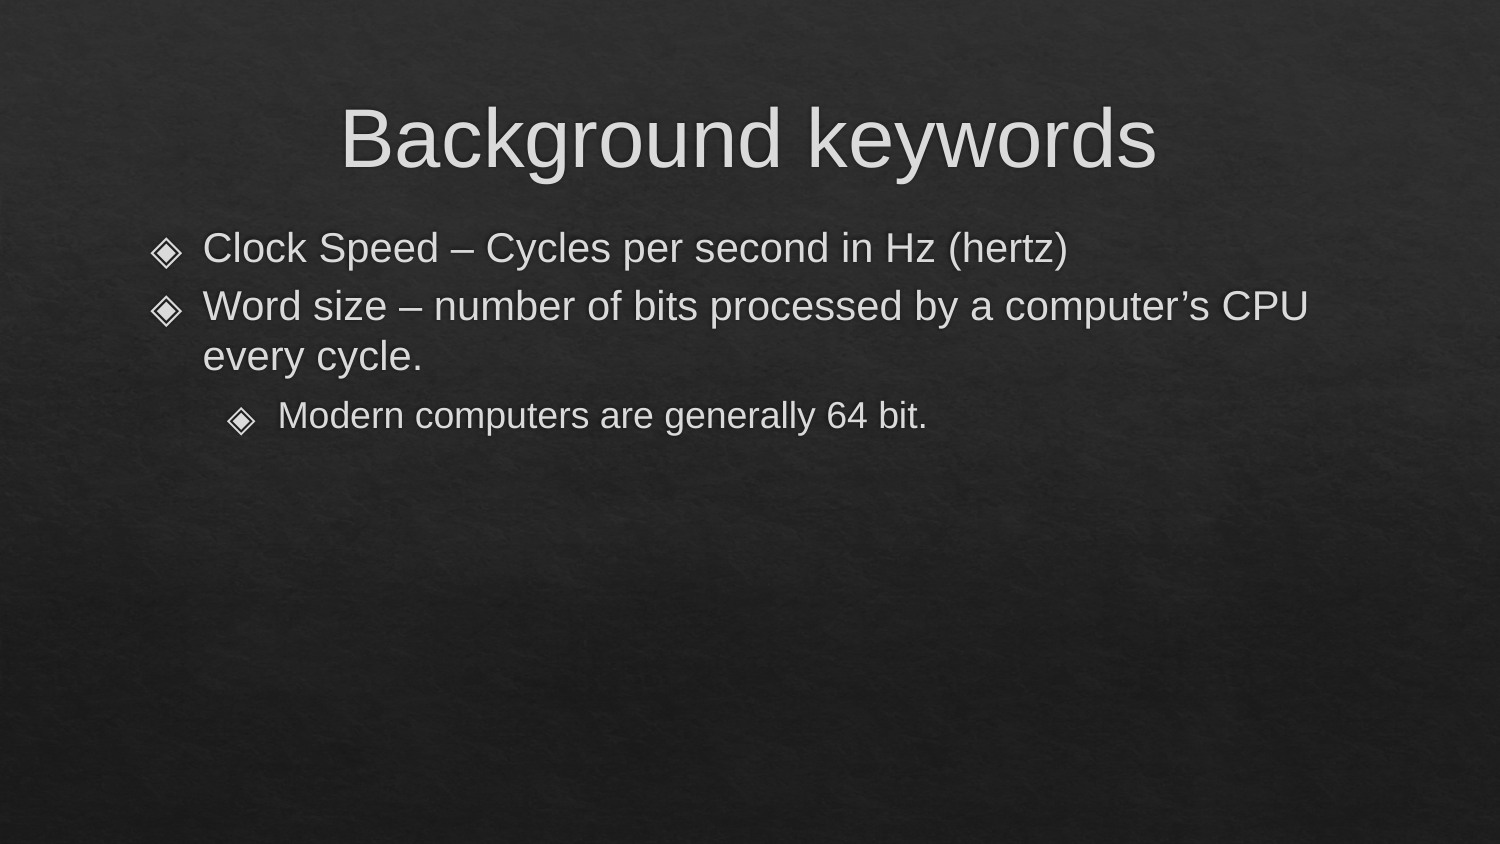

# Background keywords
Clock Speed – Cycles per second in Hz (hertz)
Word size – number of bits processed by a computer’s CPU every cycle.
Modern computers are generally 64 bit.